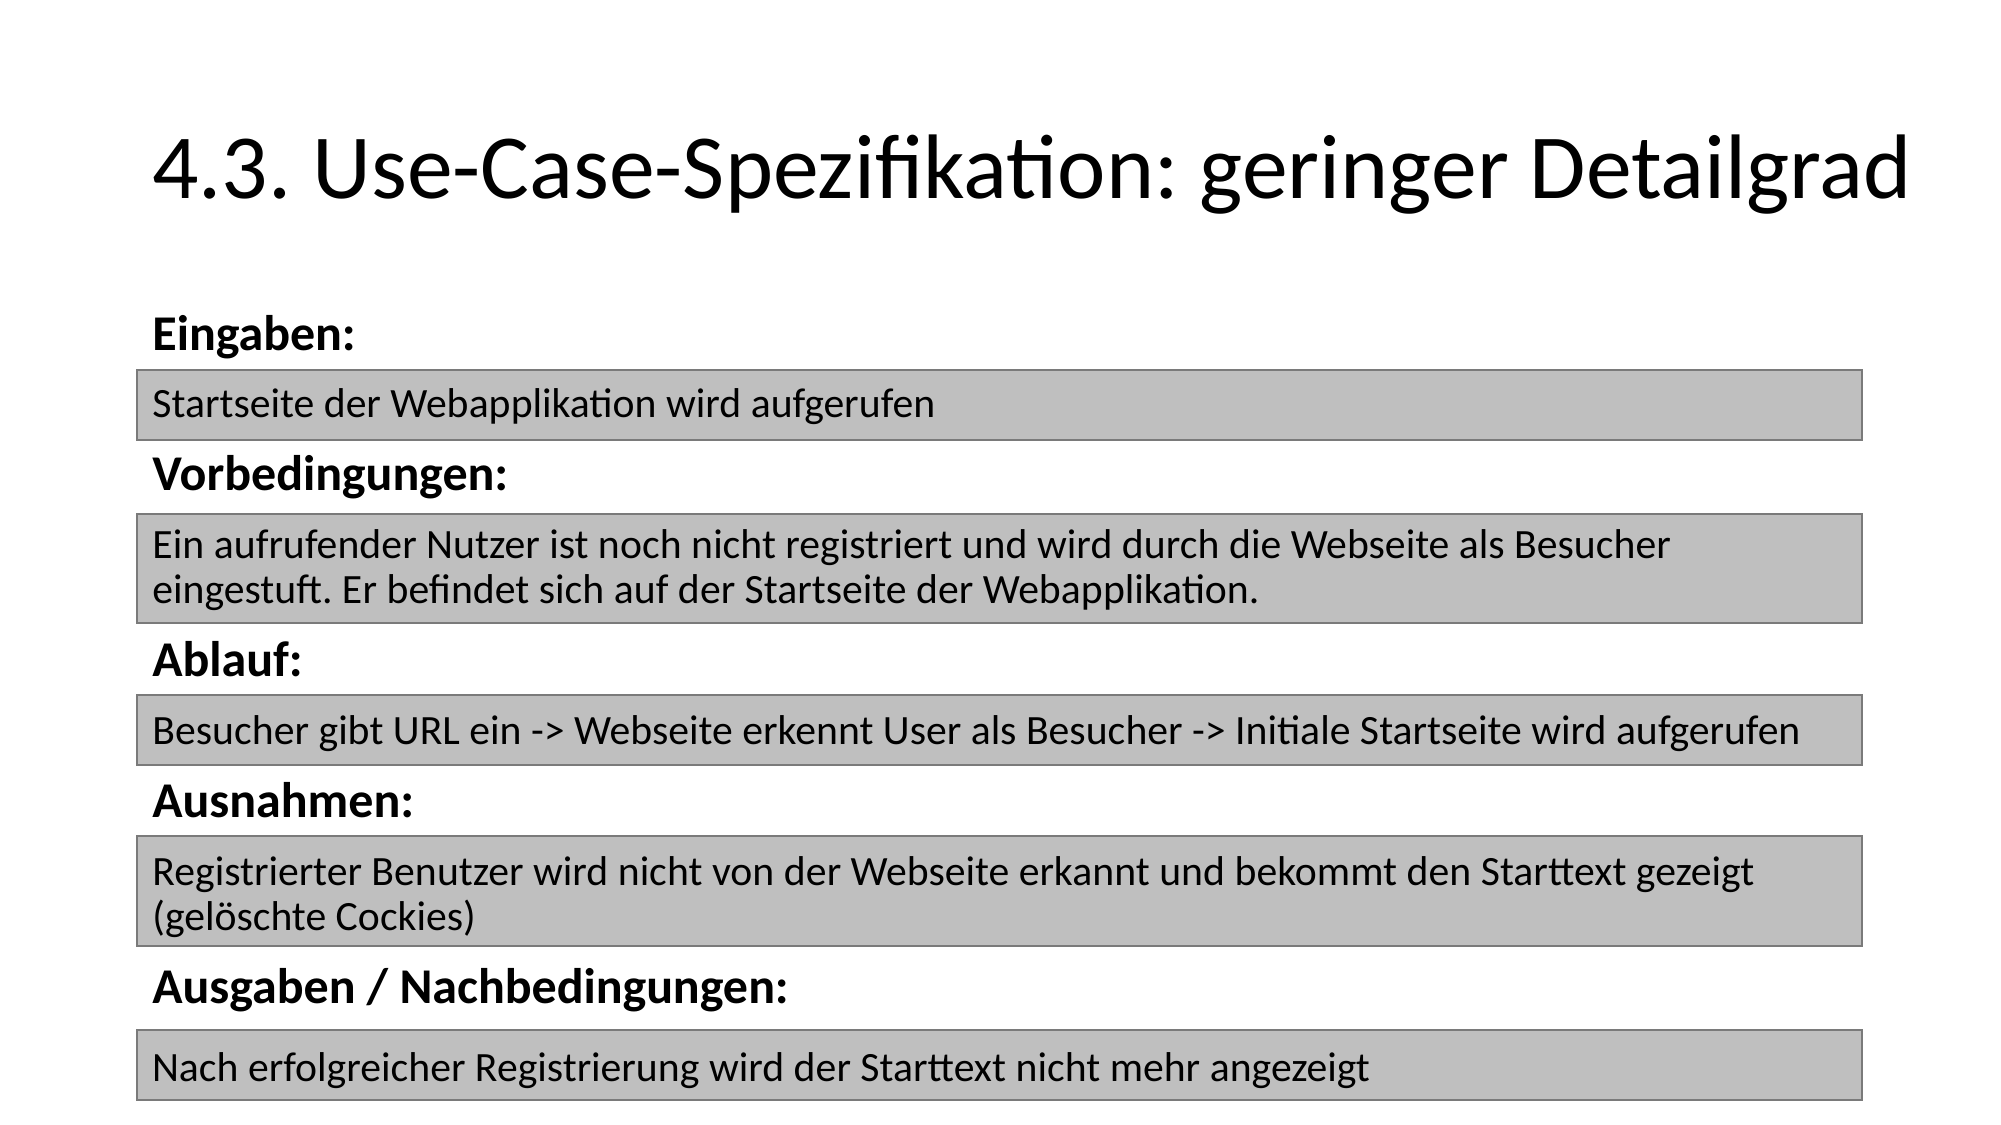

# 4.3. Use-Case-Spezifikation: geringer Detailgrad
Eingaben:
Startseite der Webapplikation wird aufgerufen
Vorbedingungen:
Ein aufrufender Nutzer ist noch nicht registriert und wird durch die Webseite als Besucher eingestuft. Er befindet sich auf der Startseite der Webapplikation.
Ablauf:
Besucher gibt URL ein -> Webseite erkennt User als Besucher -> Initiale Startseite wird aufgerufen
Ausnahmen:
Registrierter Benutzer wird nicht von der Webseite erkannt und bekommt den Starttext gezeigt (gelöschte Cockies)
Ausgaben / Nachbedingungen:

Nach erfolgreicher Registrierung wird der Starttext nicht mehr angezeigt